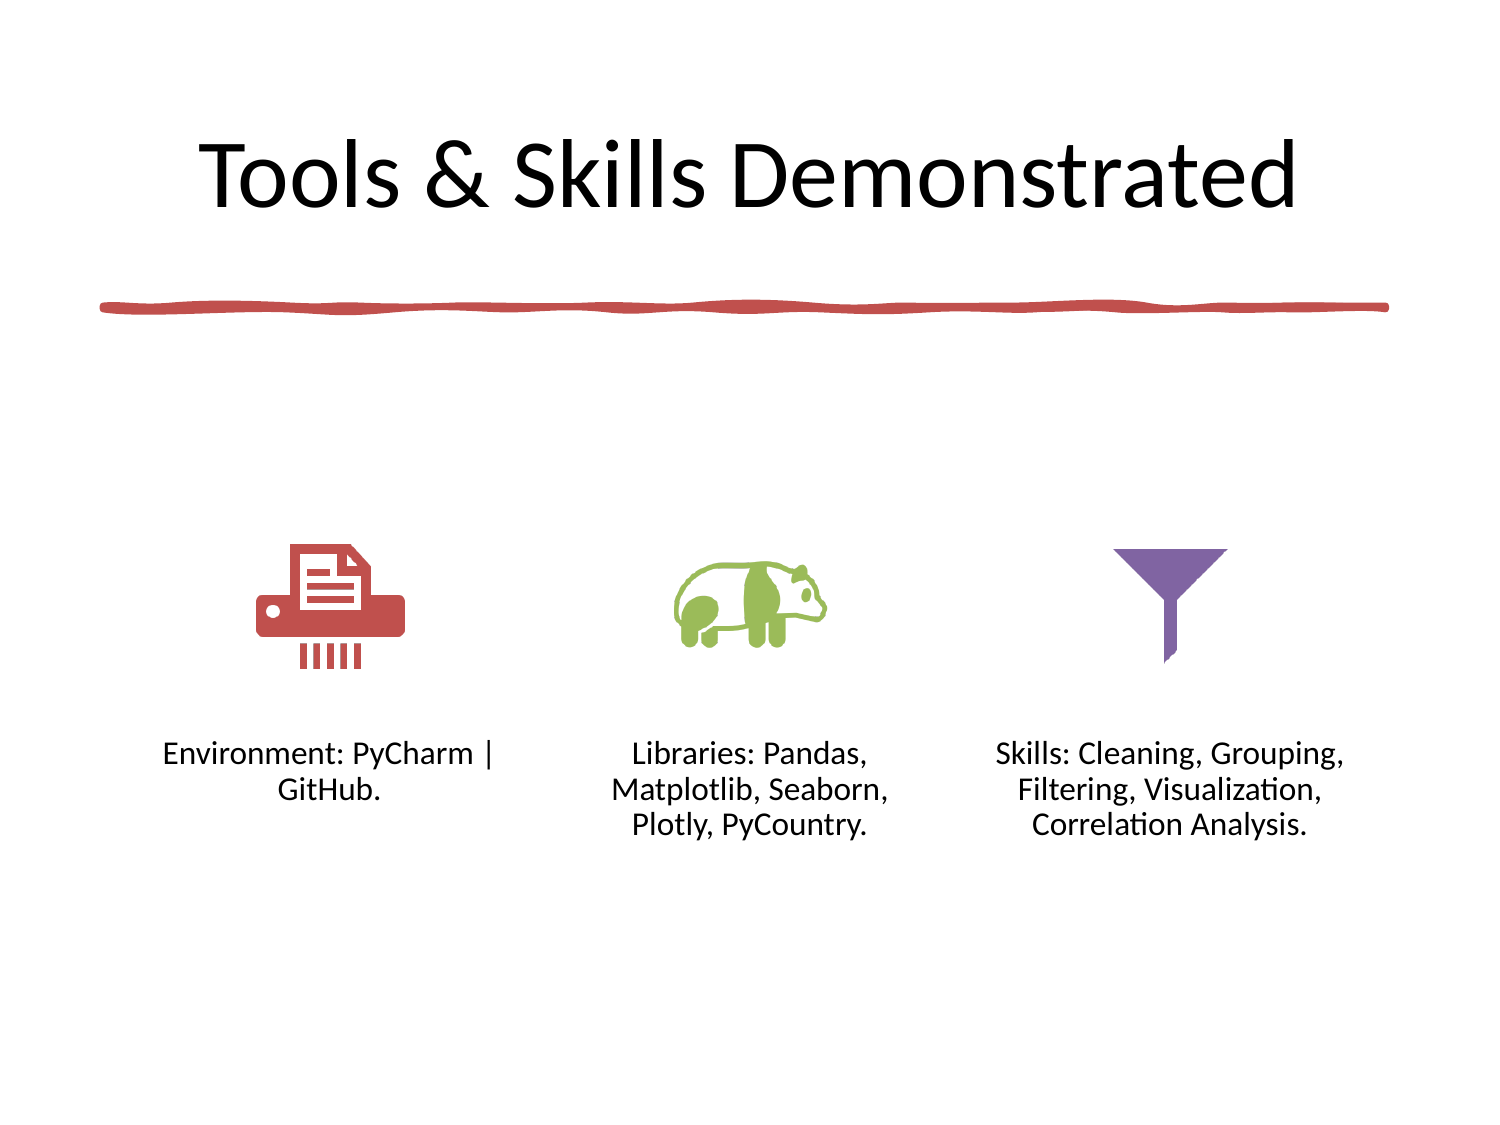

# Tools & Skills Demonstrated

Environment: PyCharm | GitHub.
Libraries: Pandas, Matplotlib, Seaborn, Plotly, PyCountry.
Skills: Cleaning, Grouping, Filtering, Visualization, Correlation Analysis.